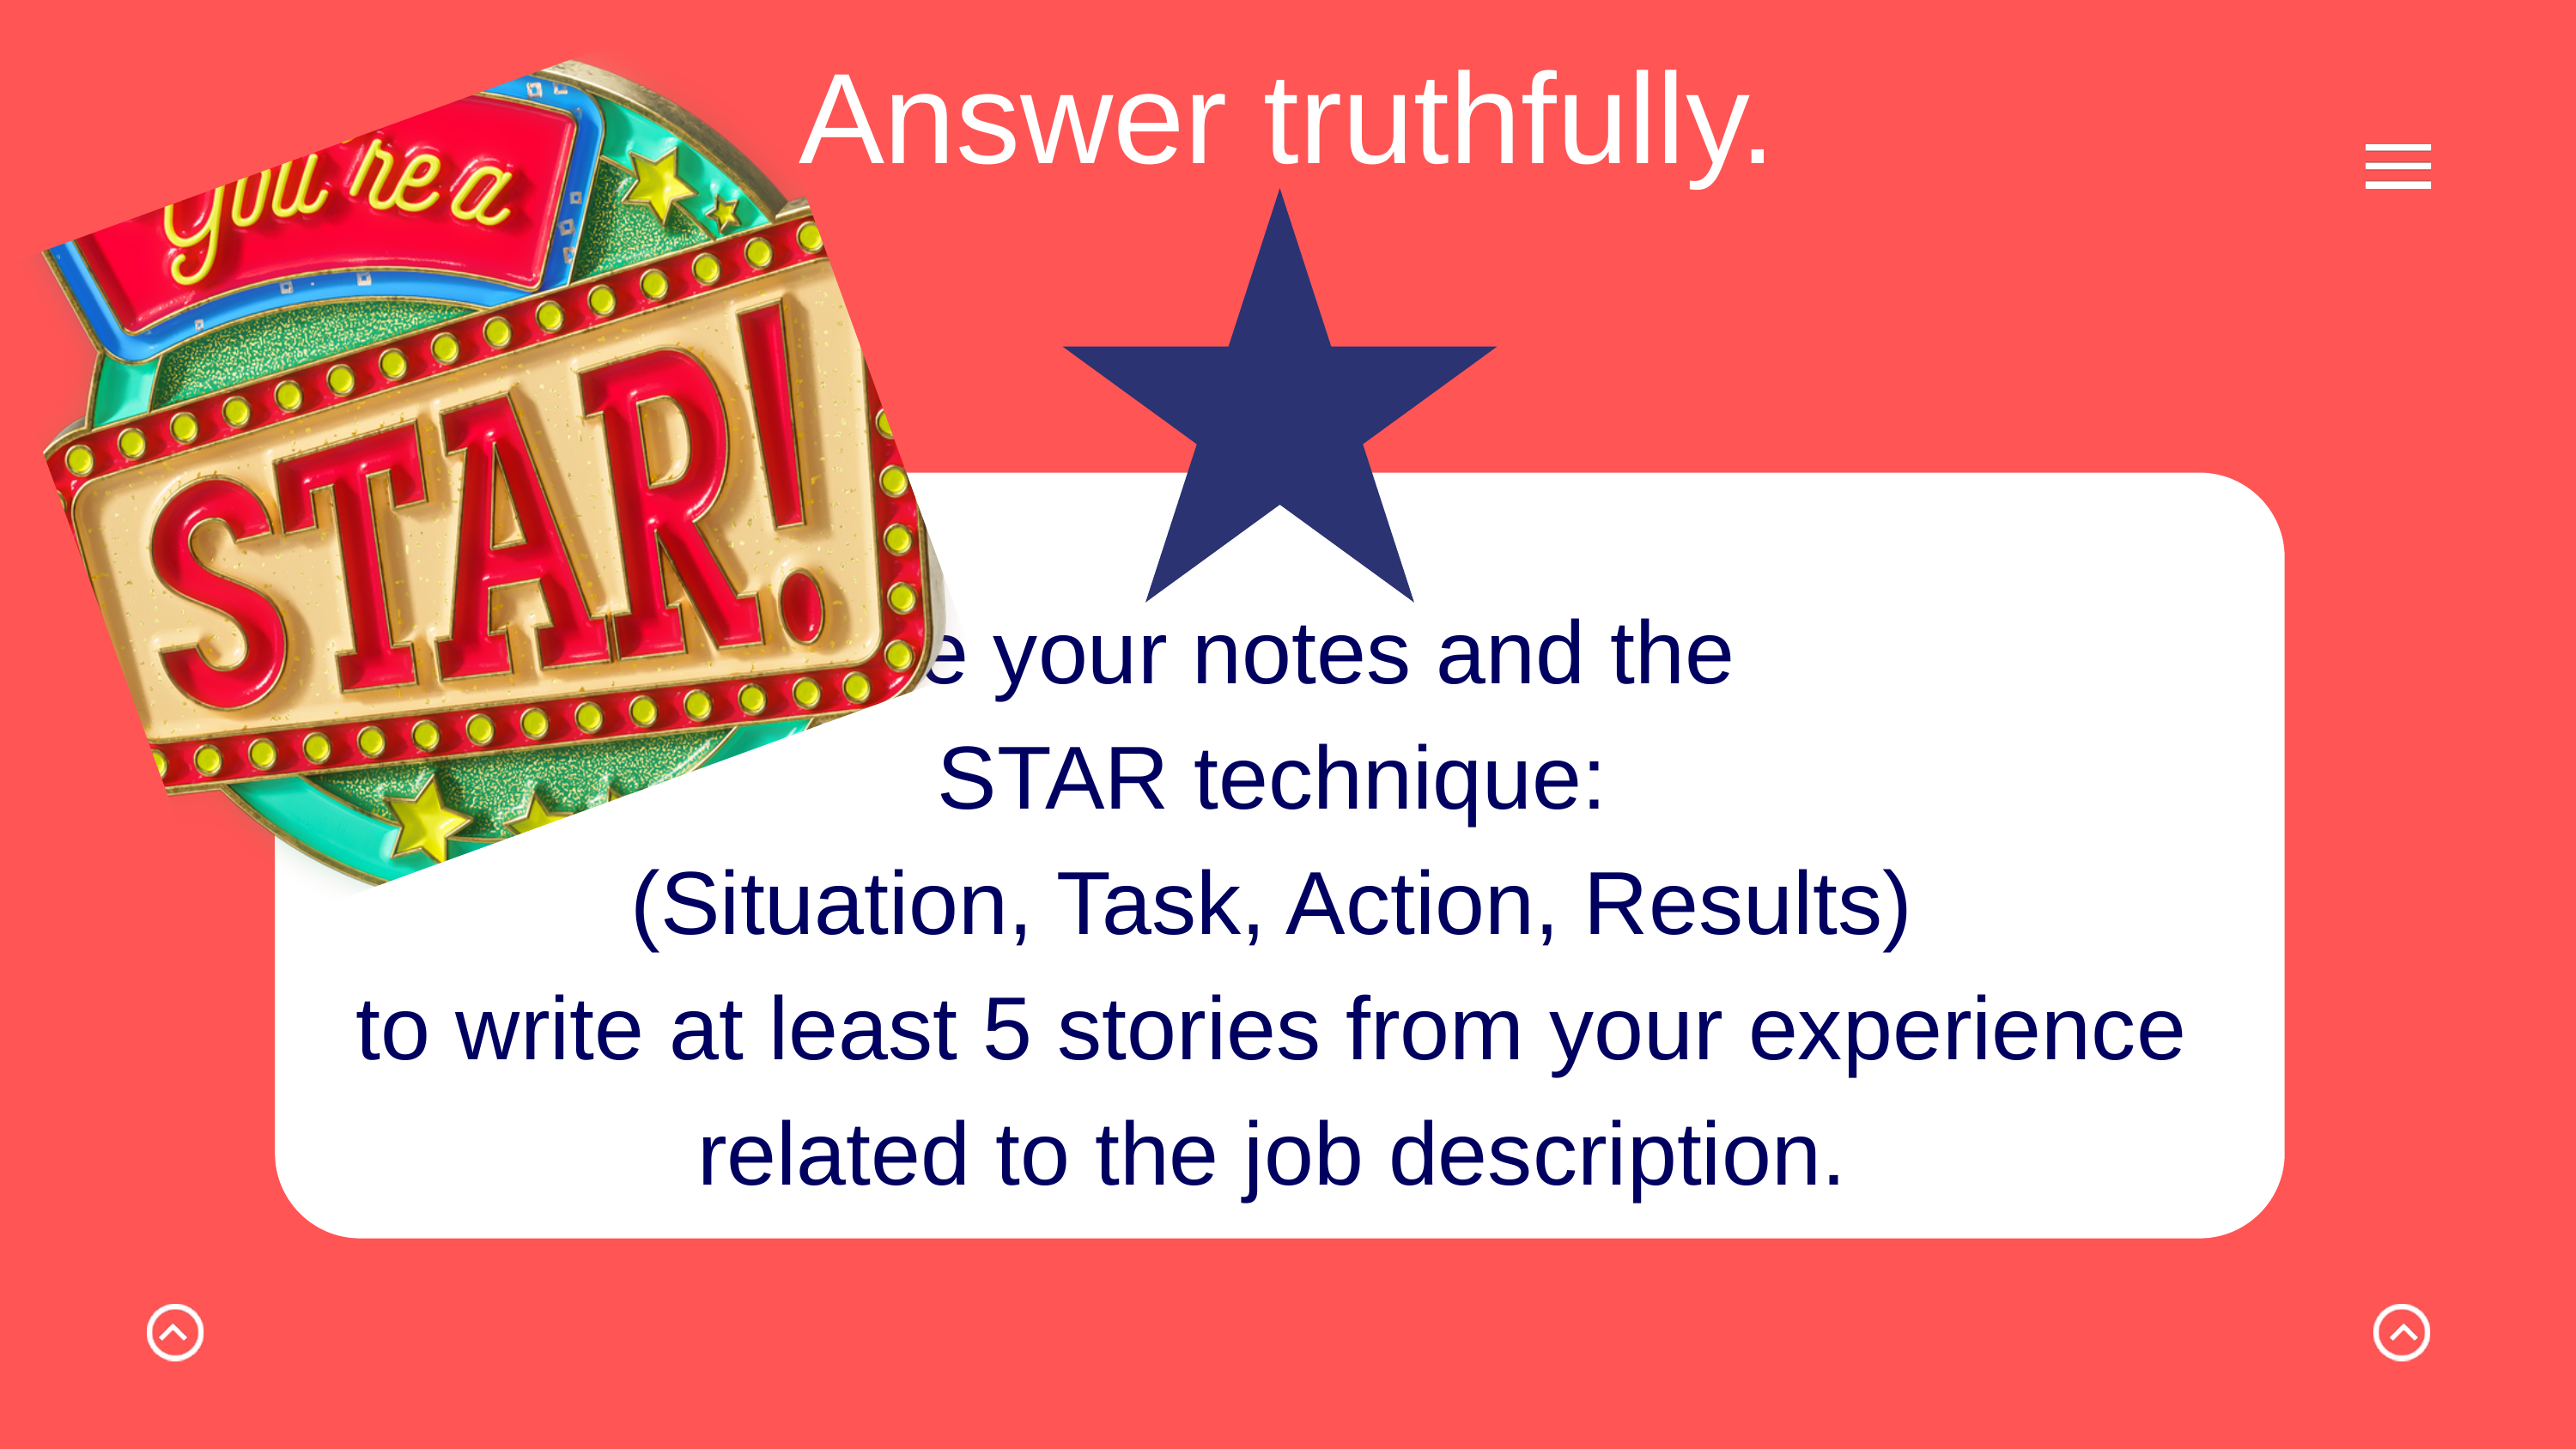

Answer truthfully.

Use your notes and the
STAR technique:
(Situation, Task, Action, Results)
to write at least 5 stories from your experience related to the job description.